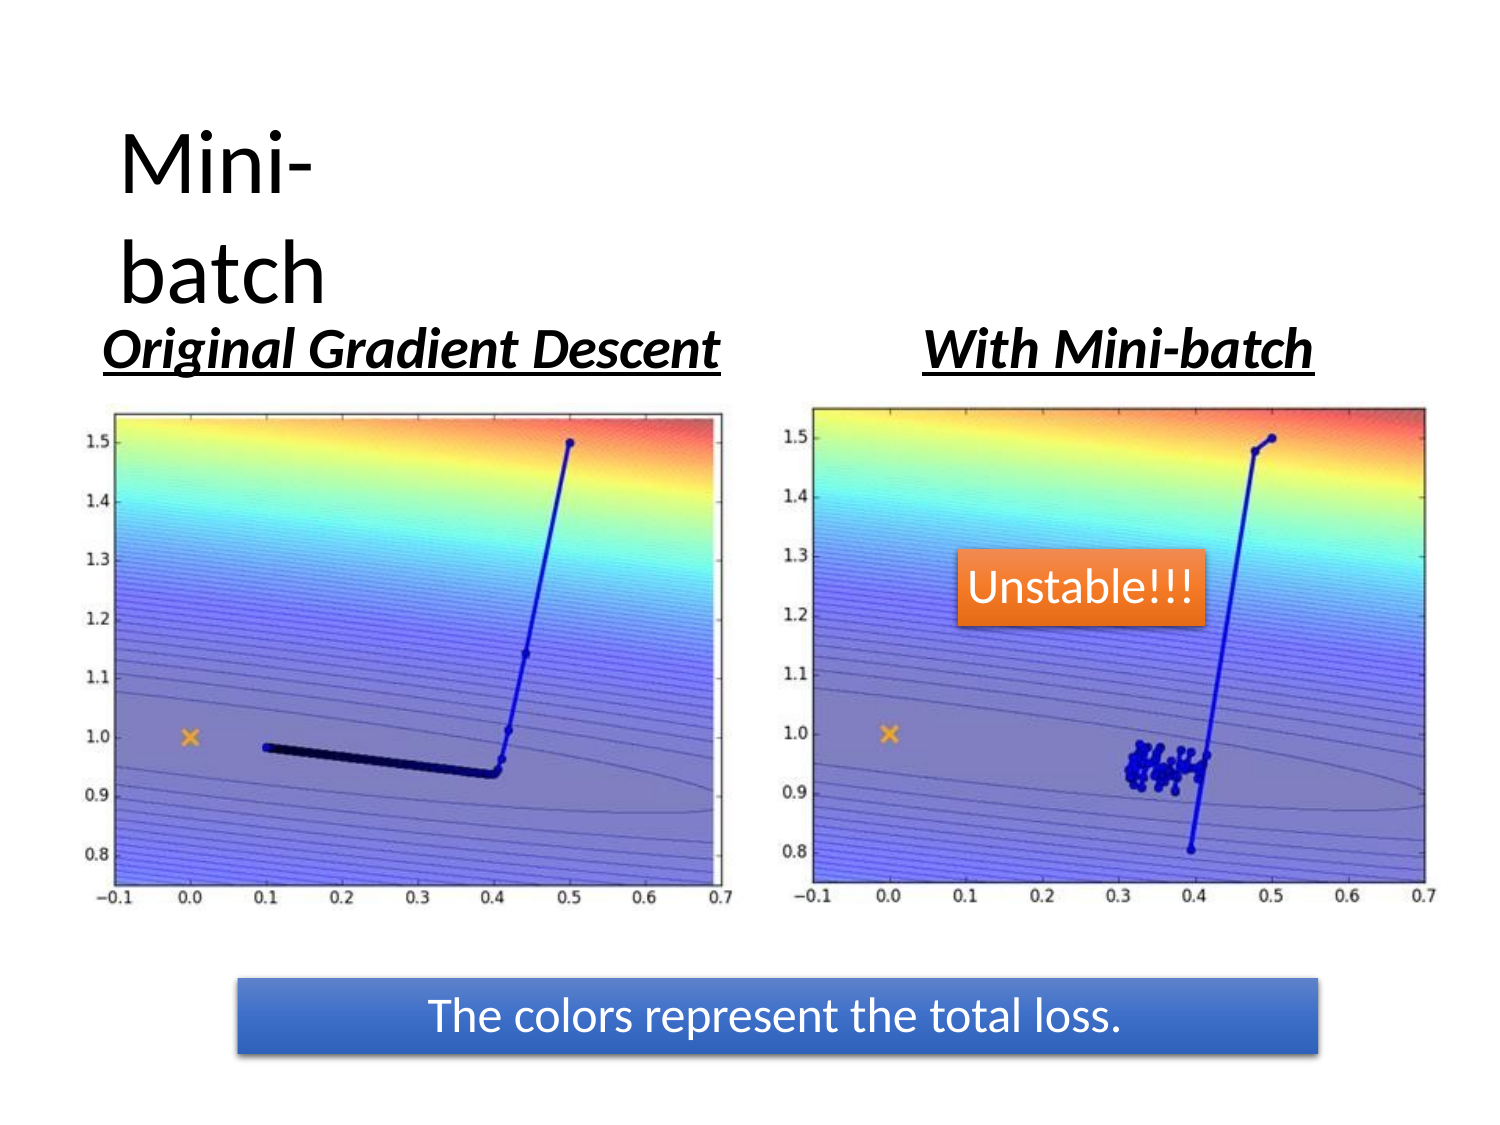

# Mini-batch
Original Gradient Descent
With Mini-batch

Unstable!!!

The colors represent the total loss.